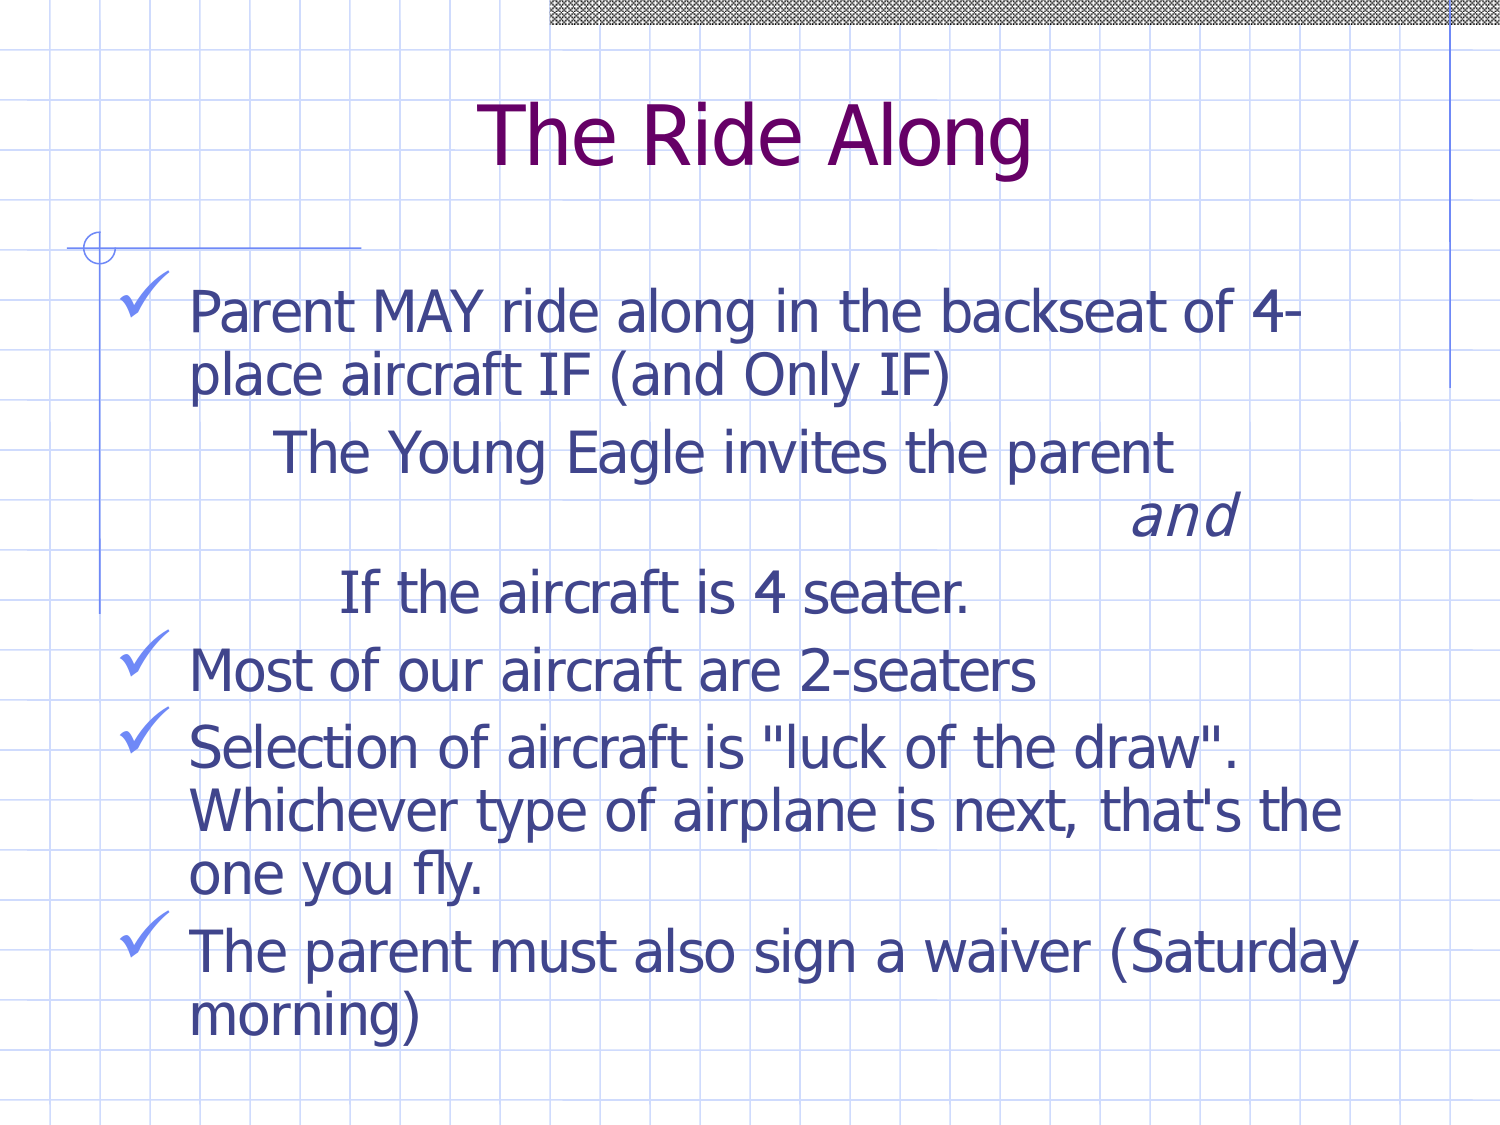

The Ride Along
Parent MAY ride along in the backseat of 4-place aircraft IF (and Only IF)
 The Young Eagle invites the parent 					               and
If the aircraft is 4 seater.
Most of our aircraft are 2-seaters
Selection of aircraft is "luck of the draw". Whichever type of airplane is next, that's the one you fly.
The parent must also sign a waiver (Saturday morning)